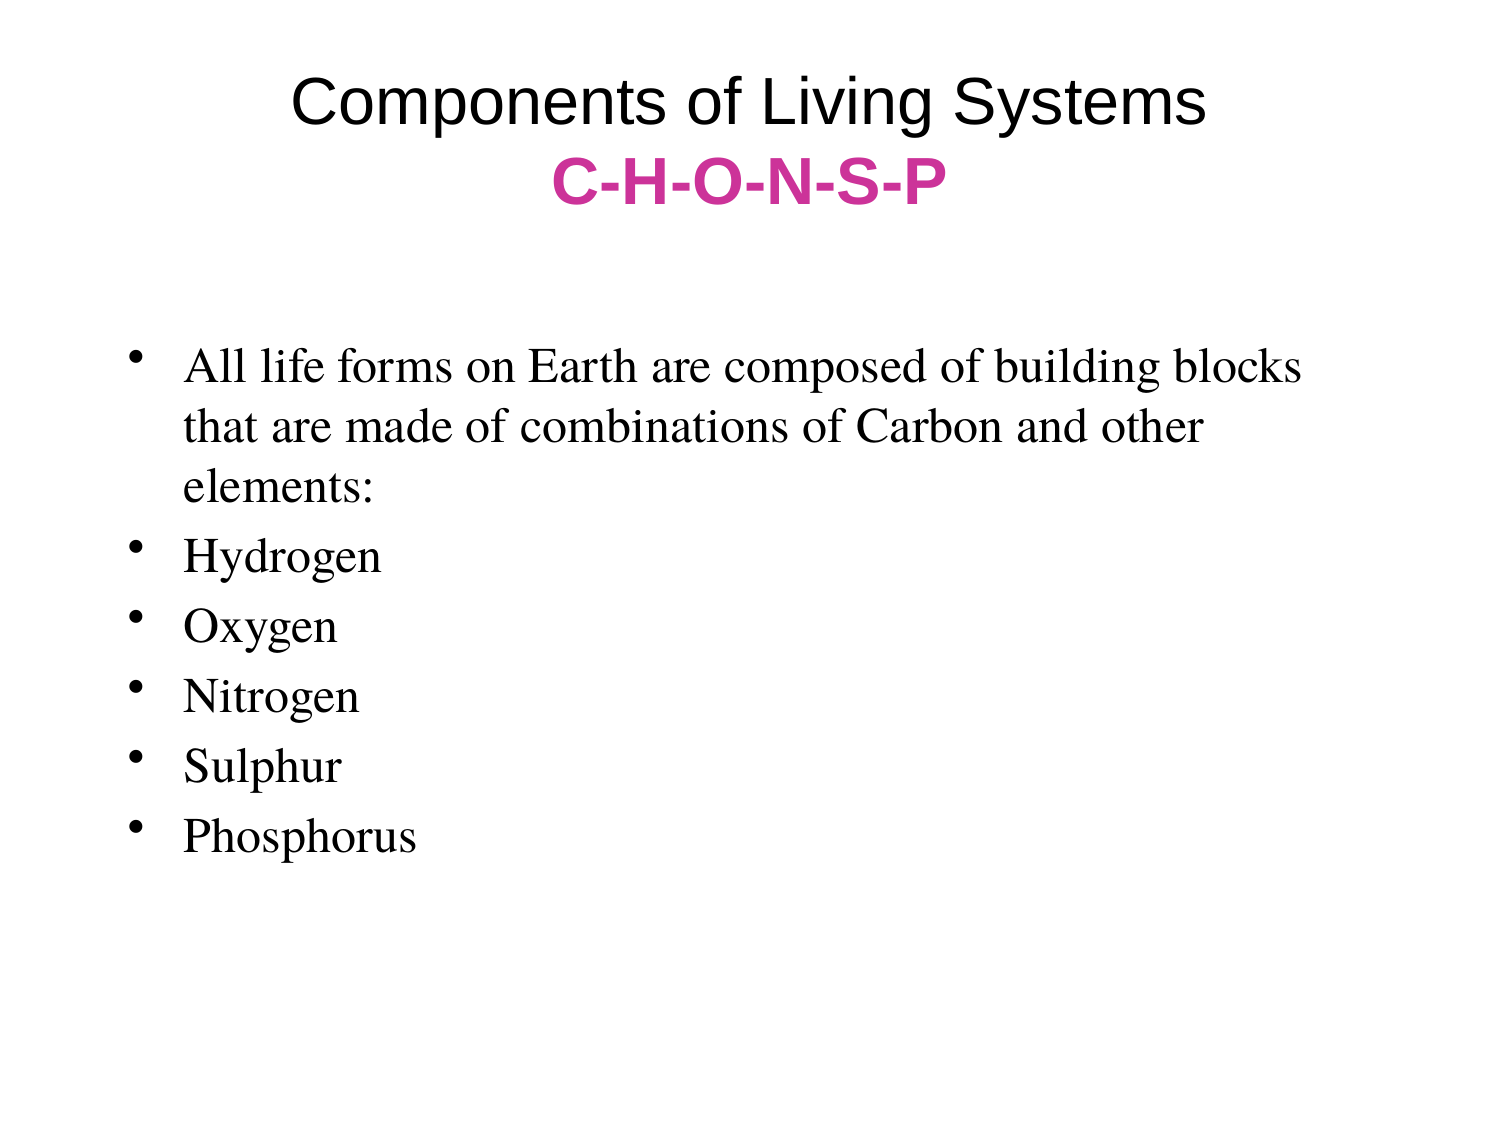

# Components of Living Systems C-H-O-N-S-P
All life forms on Earth are composed of building blocks that are made of combinations of Carbon and other elements:
Hydrogen
Oxygen
Nitrogen
Sulphur
Phosphorus